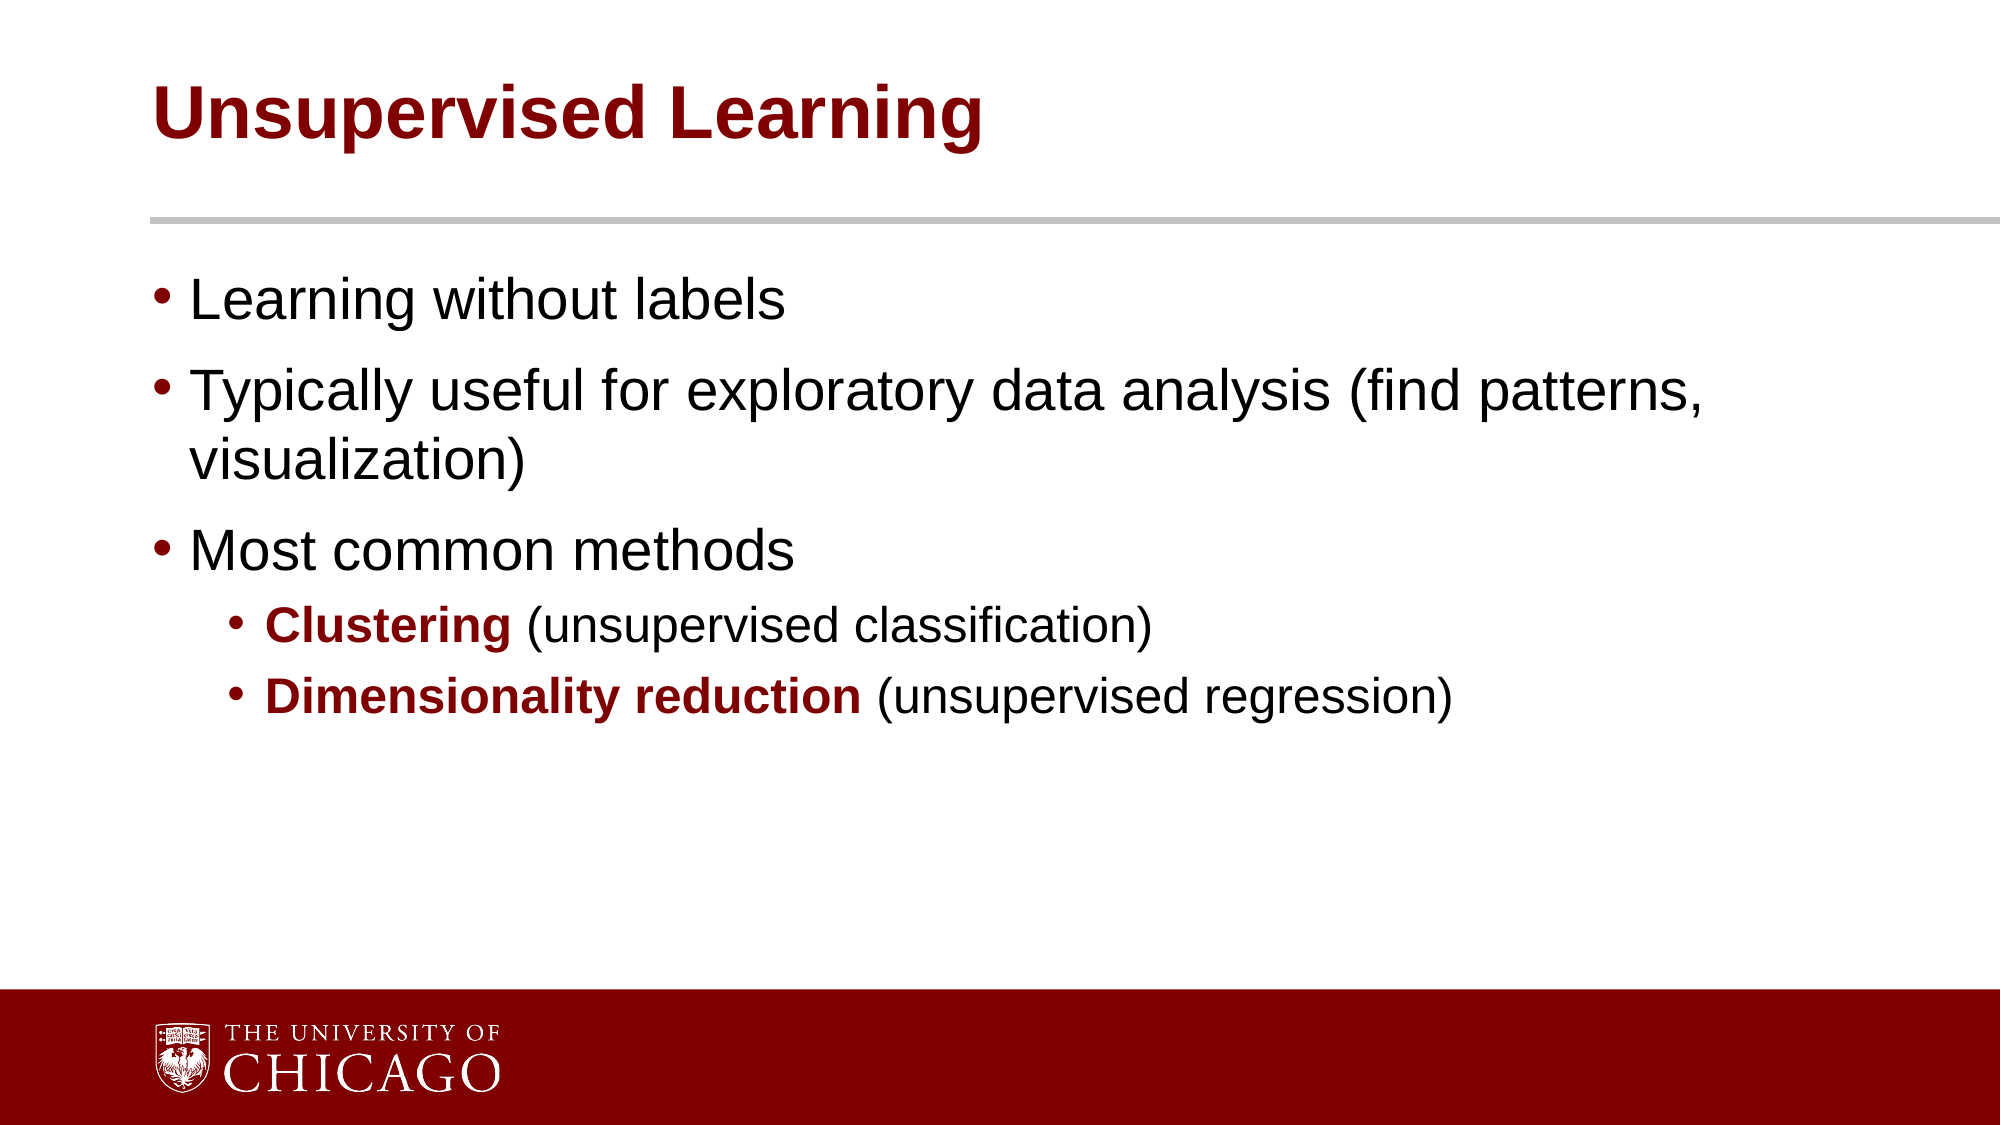

# Unsupervised Learning
Learning without labels
Typically useful for exploratory data analysis (find patterns, visualization)
Most common methods
Clustering (unsupervised classification)
Dimensionality reduction (unsupervised regression)